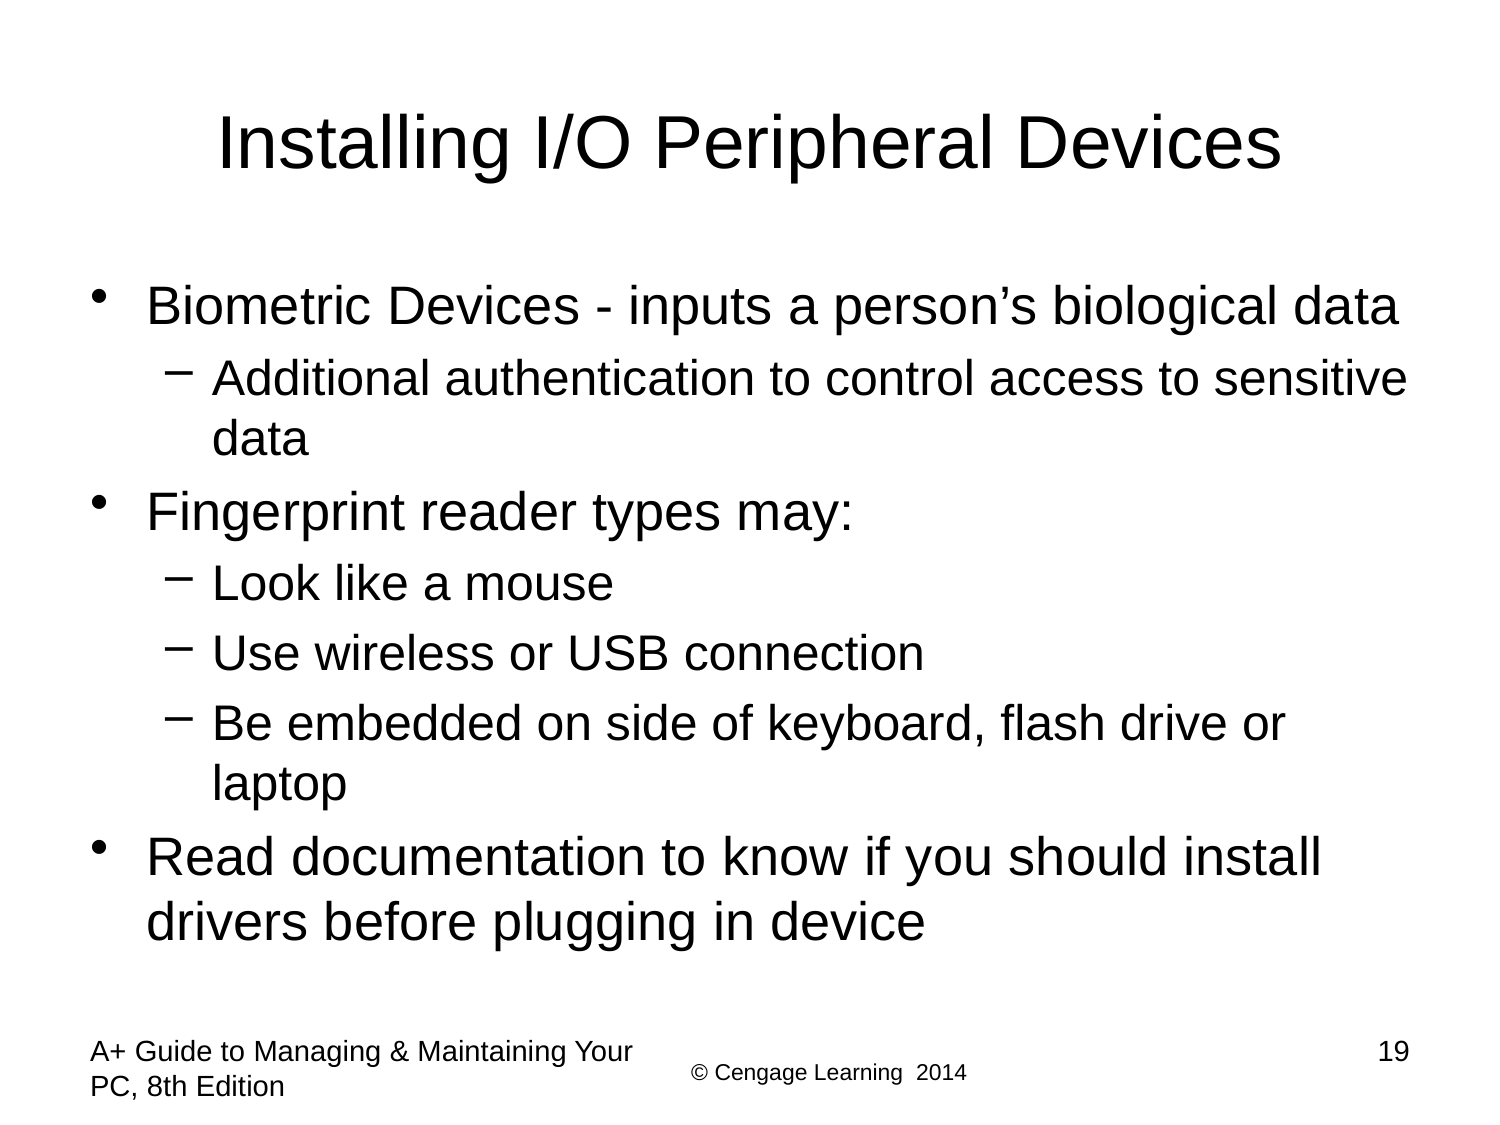

# Installing I/O Peripheral Devices
Biometric Devices - inputs a person’s biological data
Additional authentication to control access to sensitive data
Fingerprint reader types may:
Look like a mouse
Use wireless or USB connection
Be embedded on side of keyboard, flash drive or laptop
Read documentation to know if you should install drivers before plugging in device

A+ Guide to Managing & Maintaining Your PC, 8th Edition
19